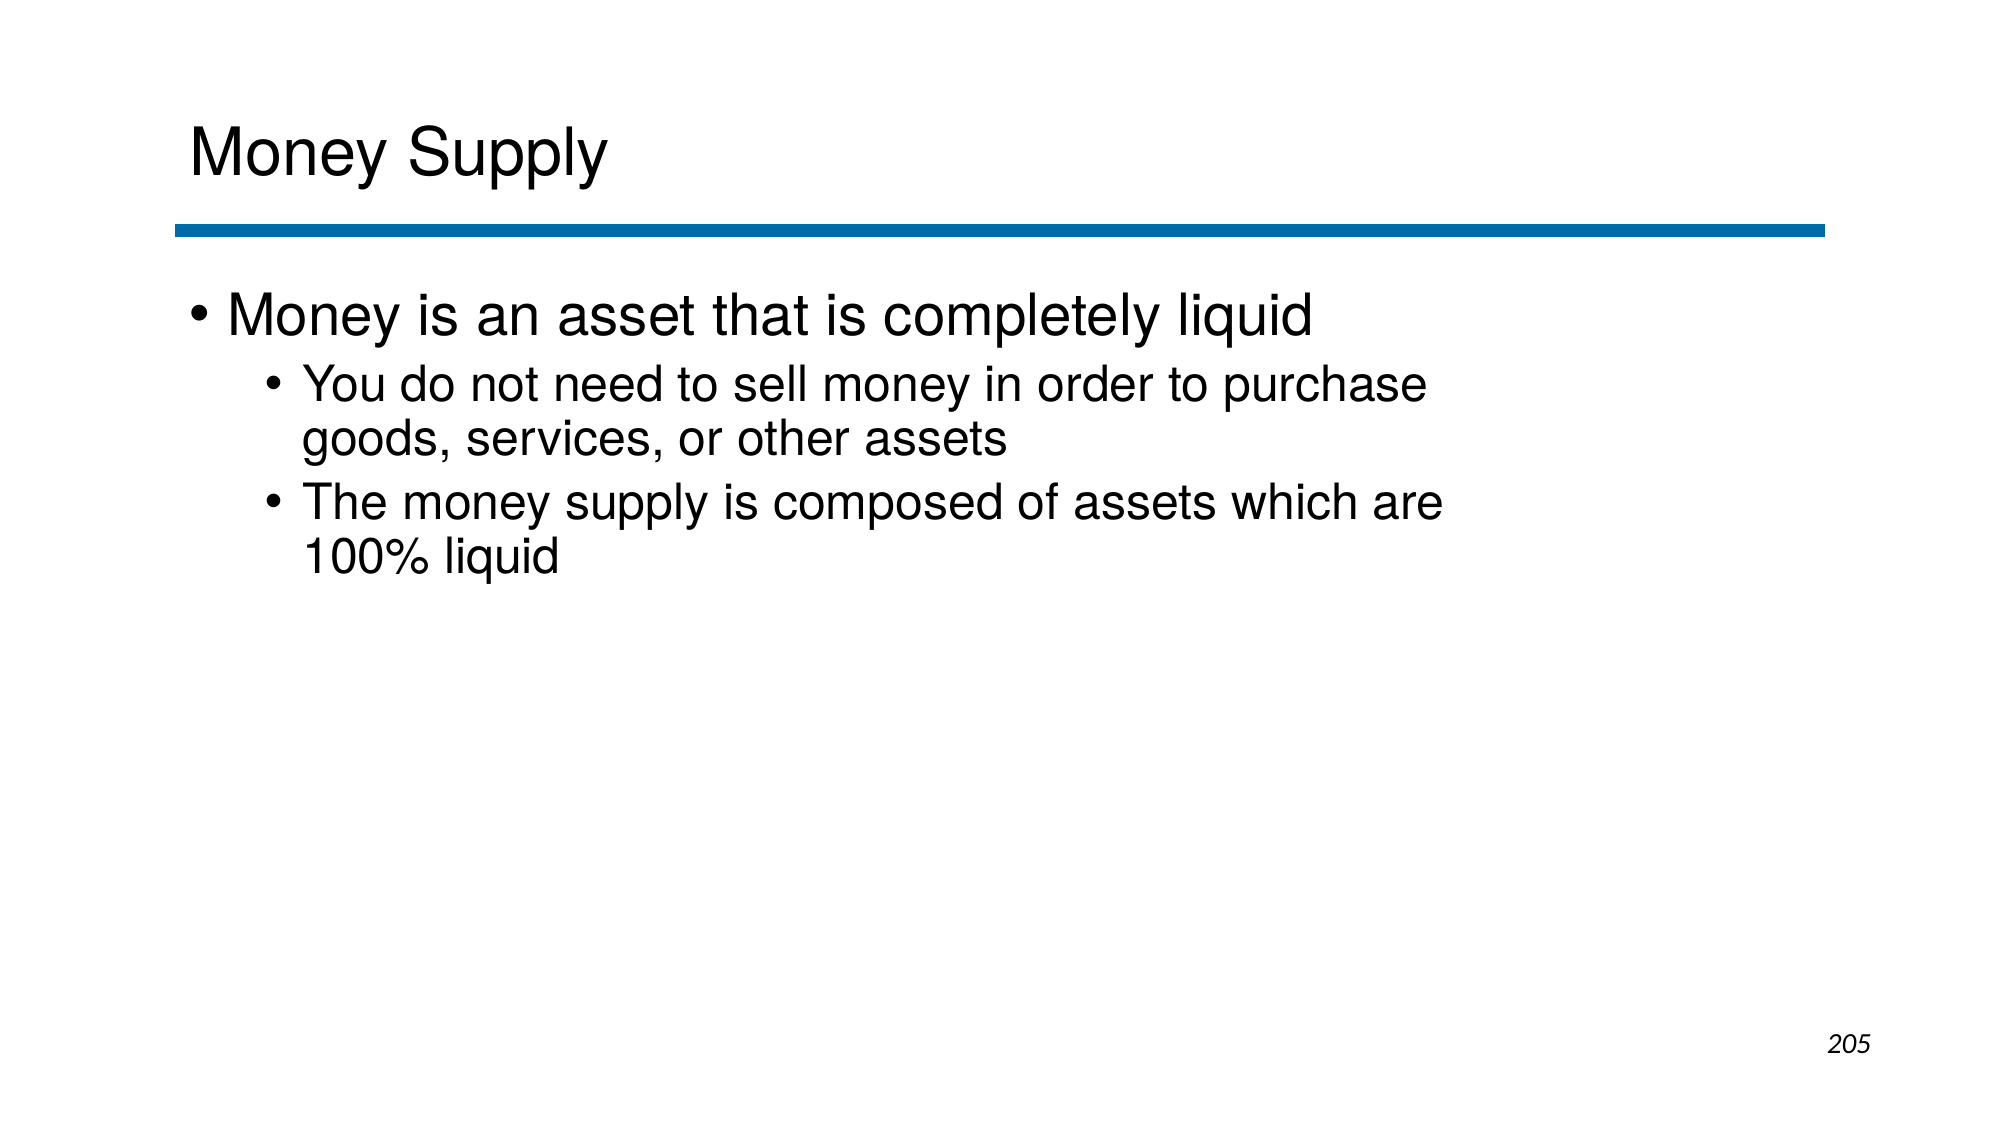

# Money Supply
Money is an asset that is completely liquid
You do not need to sell money in order to purchase goods, services, or other assets
The money supply is composed of assets which are 100% liquid